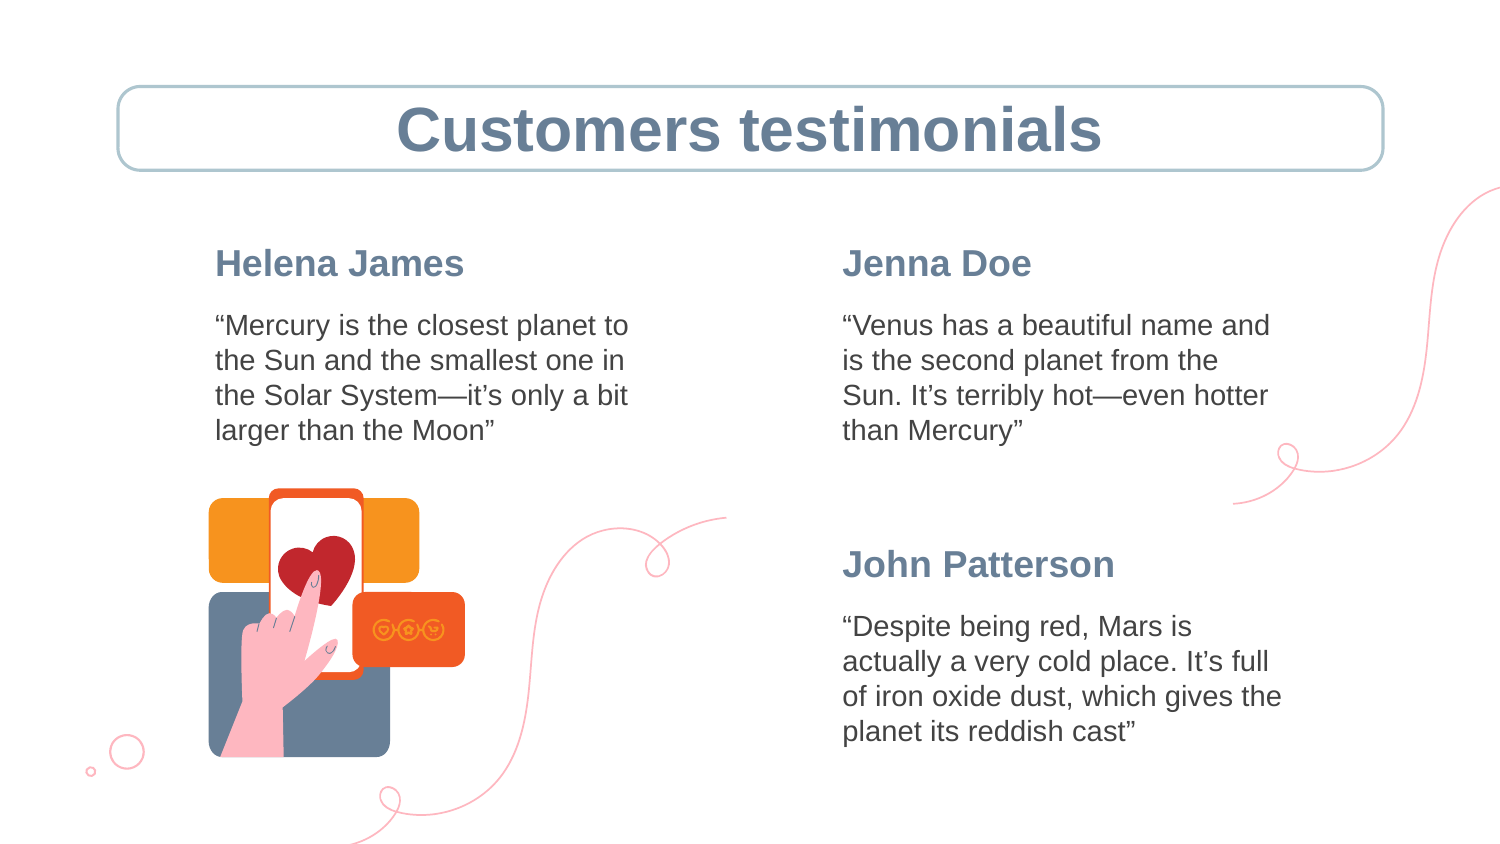

# Customers testimonials
Jenna Doe
Helena James
“Venus has a beautiful name and is the second planet from the Sun. It’s terribly hot—even hotter than Mercury”
“Mercury is the closest planet to the Sun and the smallest one in the Solar System—it’s only a bit larger than the Moon”

John Patterson

“Despite being red, Mars is actually a very cold place. It’s full of iron oxide dust, which gives the planet its reddish cast”